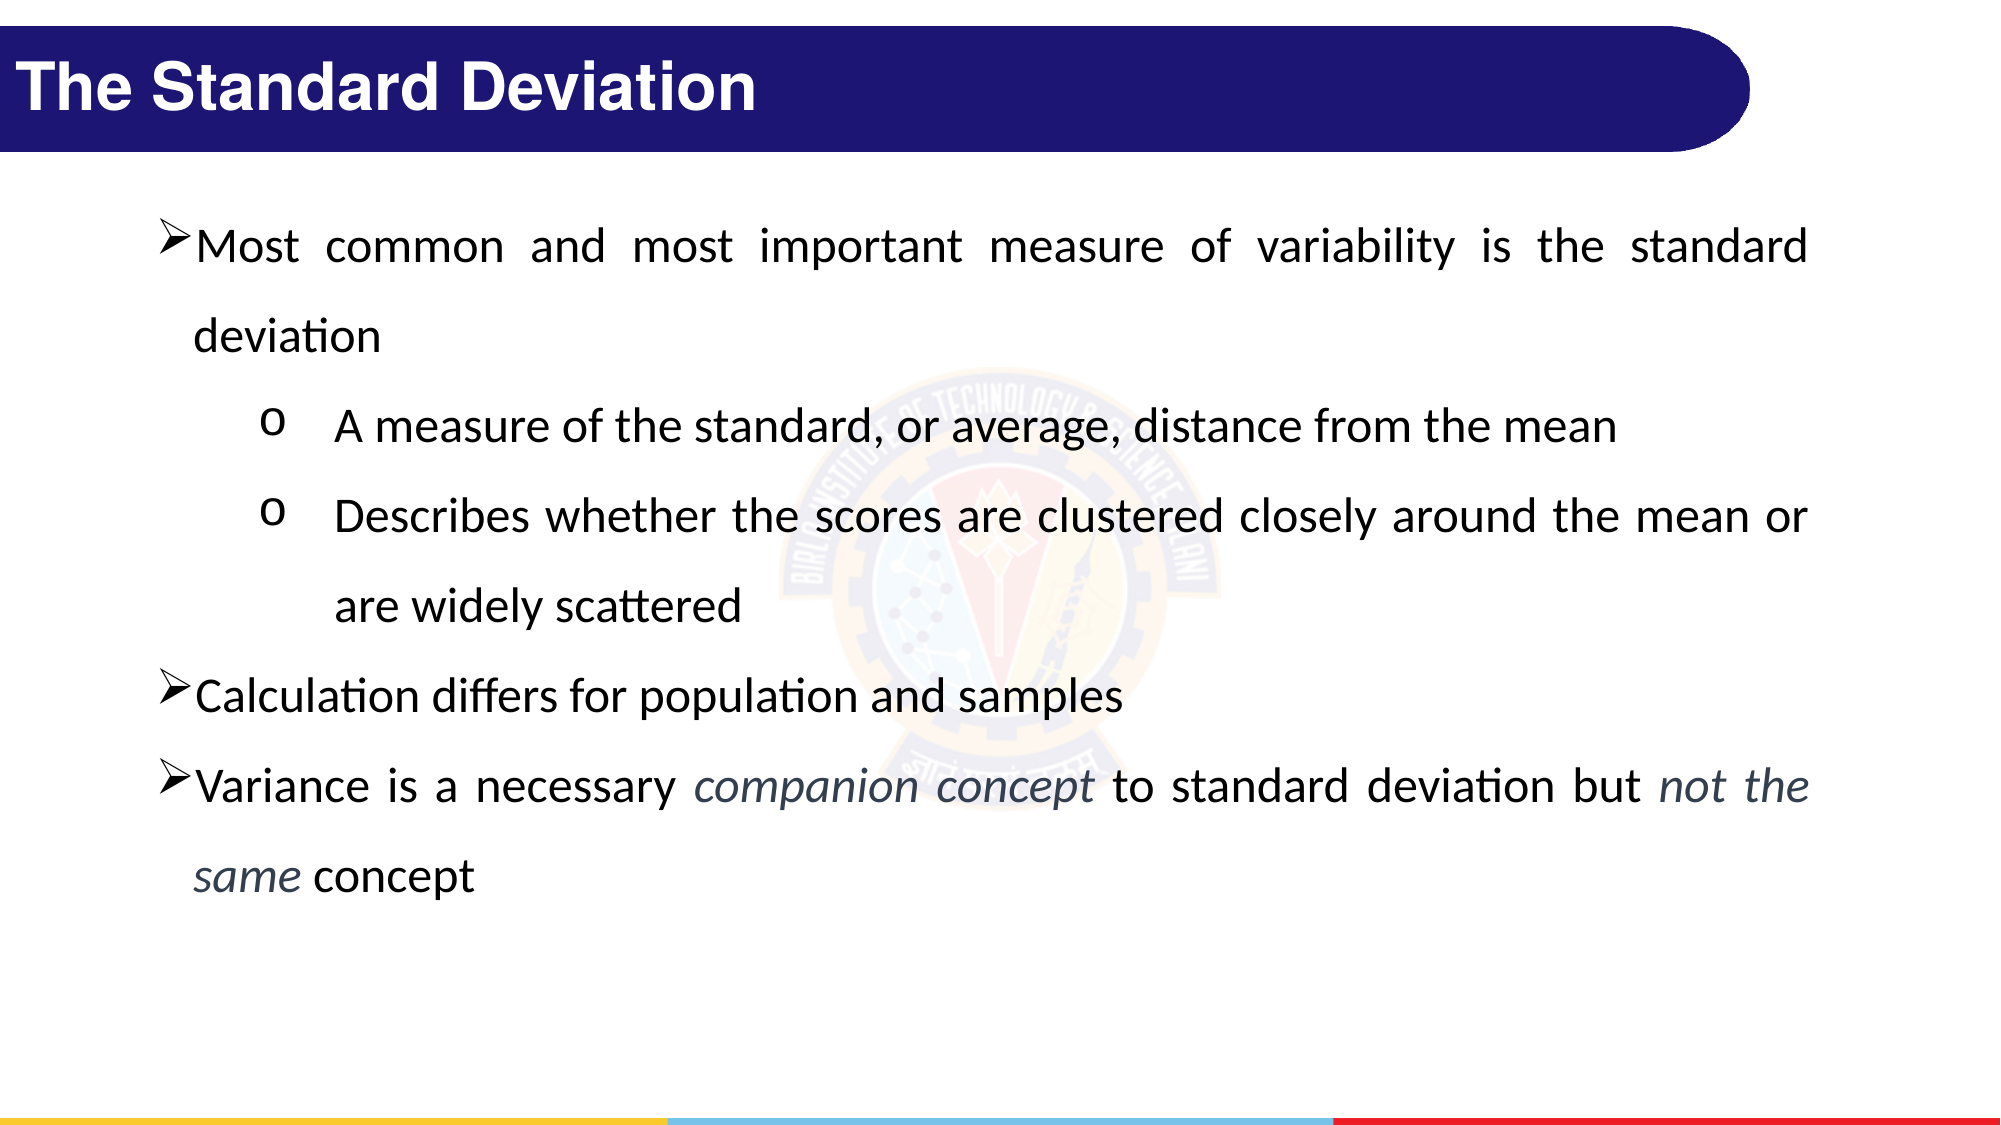

# The Standard Deviation
Most common and most important measure of variability is the standard deviation
A measure of the standard, or average, distance from the mean
Describes whether the scores are clustered closely around the mean or are widely scattered
Calculation differs for population and samples
Variance is a necessary companion concept to standard deviation but not the same concept